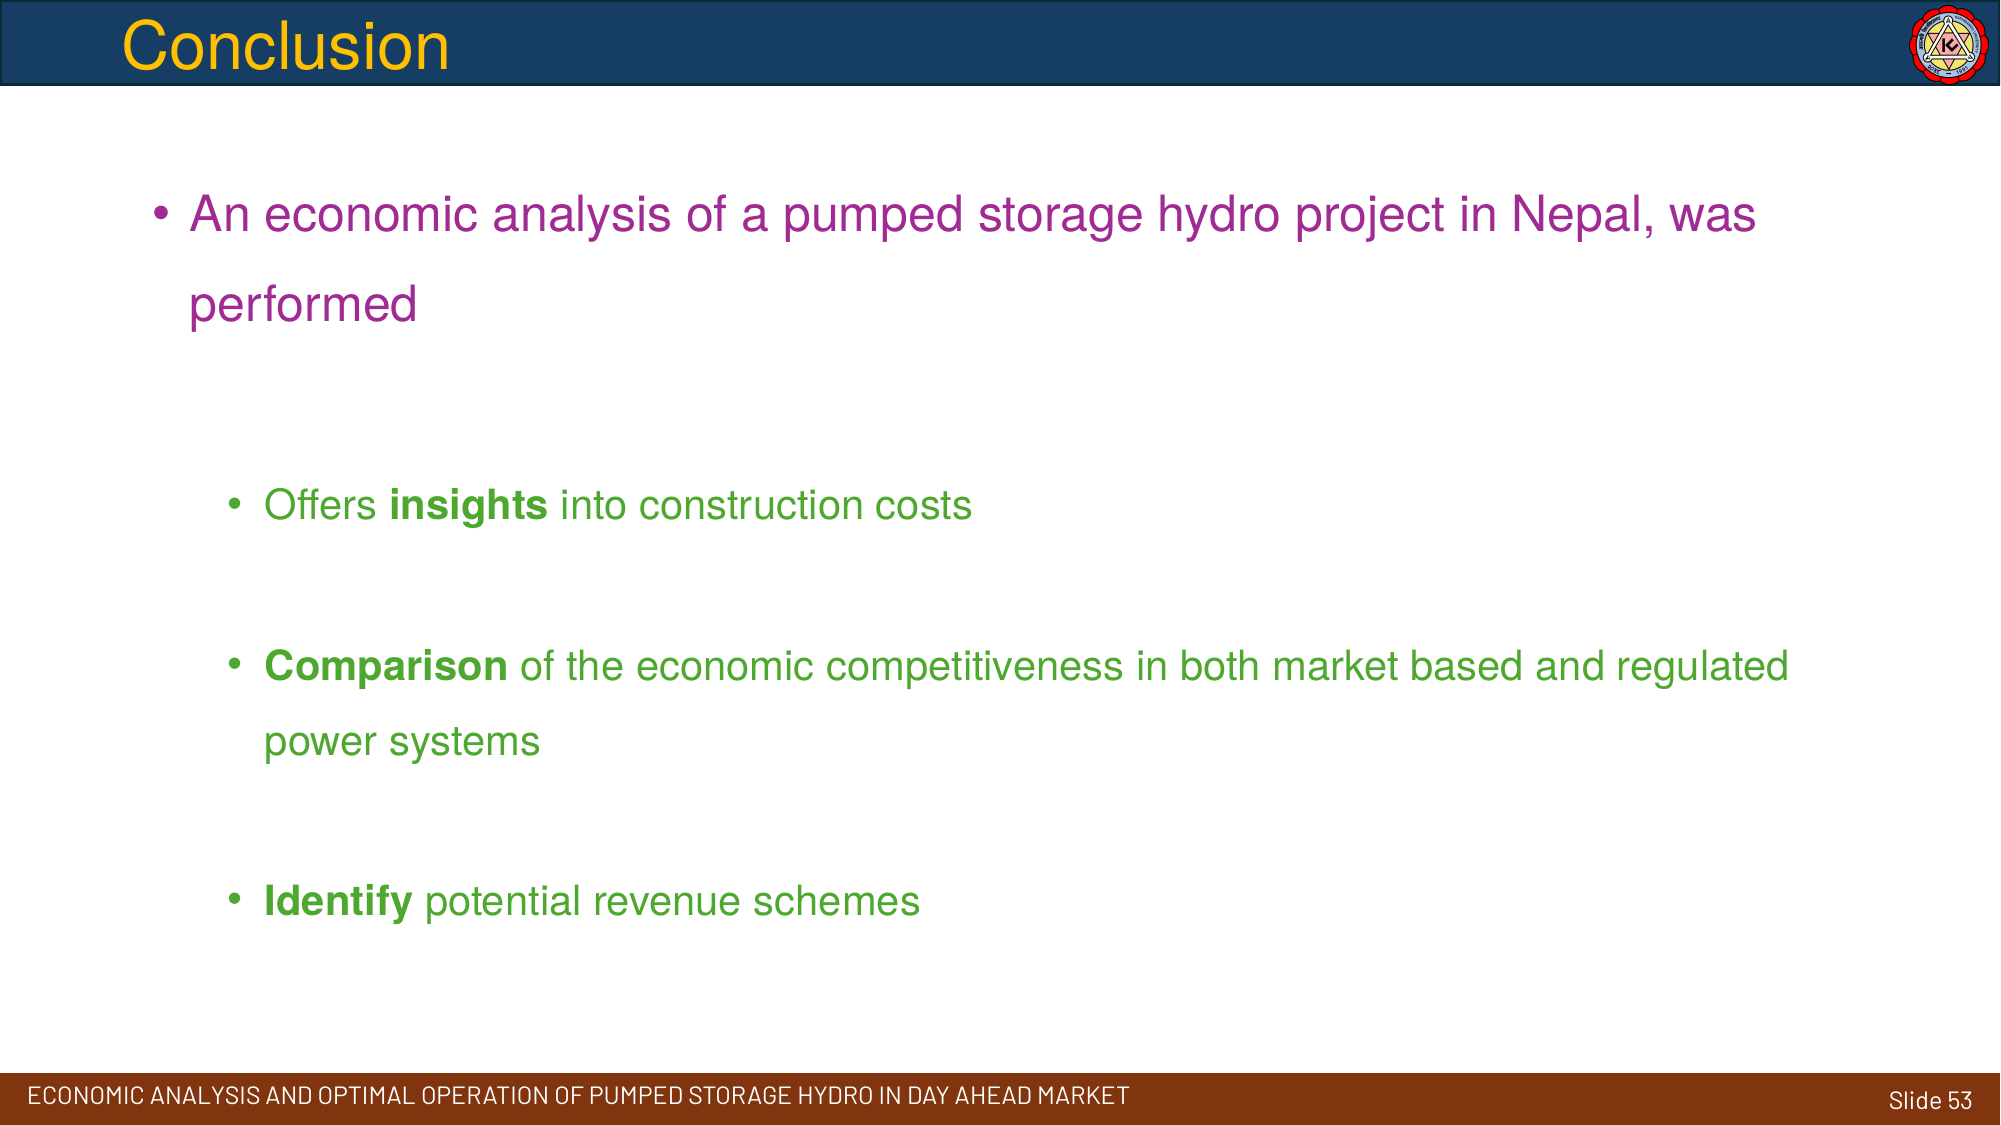

# Conclusion
An economic analysis of a pumped storage hydro project in Nepal, was performed

Offers insights into construction costs

Comparison of the economic competitiveness in both market based and regulated power systems

Identify potential revenue schemes

ECONOMIC ANALYSIS AND OPTIMAL OPERATION OF PUMPED STORAGE HYDRO IN DAY AHEAD MARKET
Slide 53